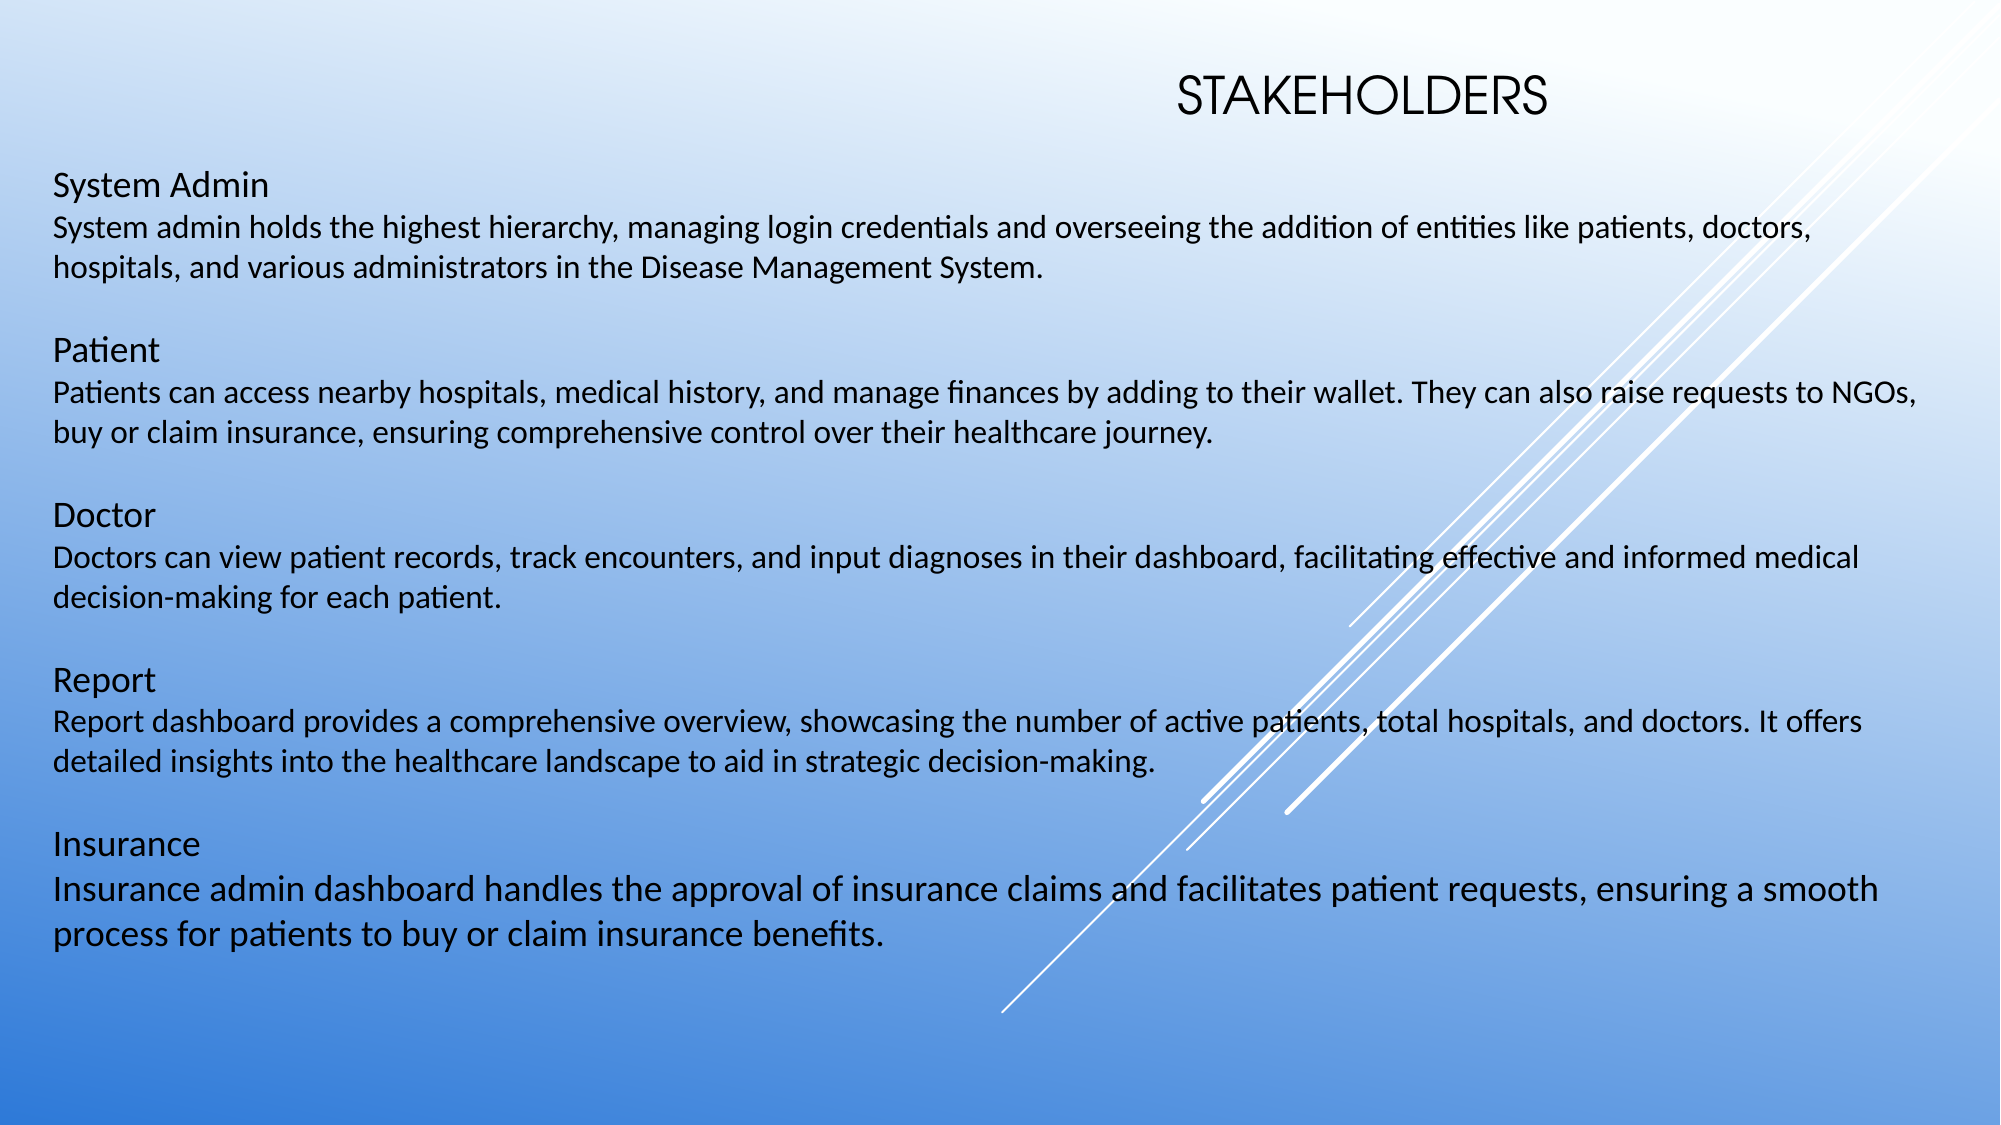

# stakeholders
System Admin
System admin holds the highest hierarchy, managing login credentials and overseeing the addition of entities like patients, doctors, hospitals, and various administrators in the Disease Management System.

Patient
Patients can access nearby hospitals, medical history, and manage finances by adding to their wallet. They can also raise requests to NGOs, buy or claim insurance, ensuring comprehensive control over their healthcare journey.

Doctor
Doctors can view patient records, track encounters, and input diagnoses in their dashboard, facilitating effective and informed medical decision-making for each patient.

Report
Report dashboard provides a comprehensive overview, showcasing the number of active patients, total hospitals, and doctors. It offers detailed insights into the healthcare landscape to aid in strategic decision-making.

Insurance
Insurance admin dashboard handles the approval of insurance claims and facilitates patient requests, ensuring a smooth process for patients to buy or claim insurance benefits.